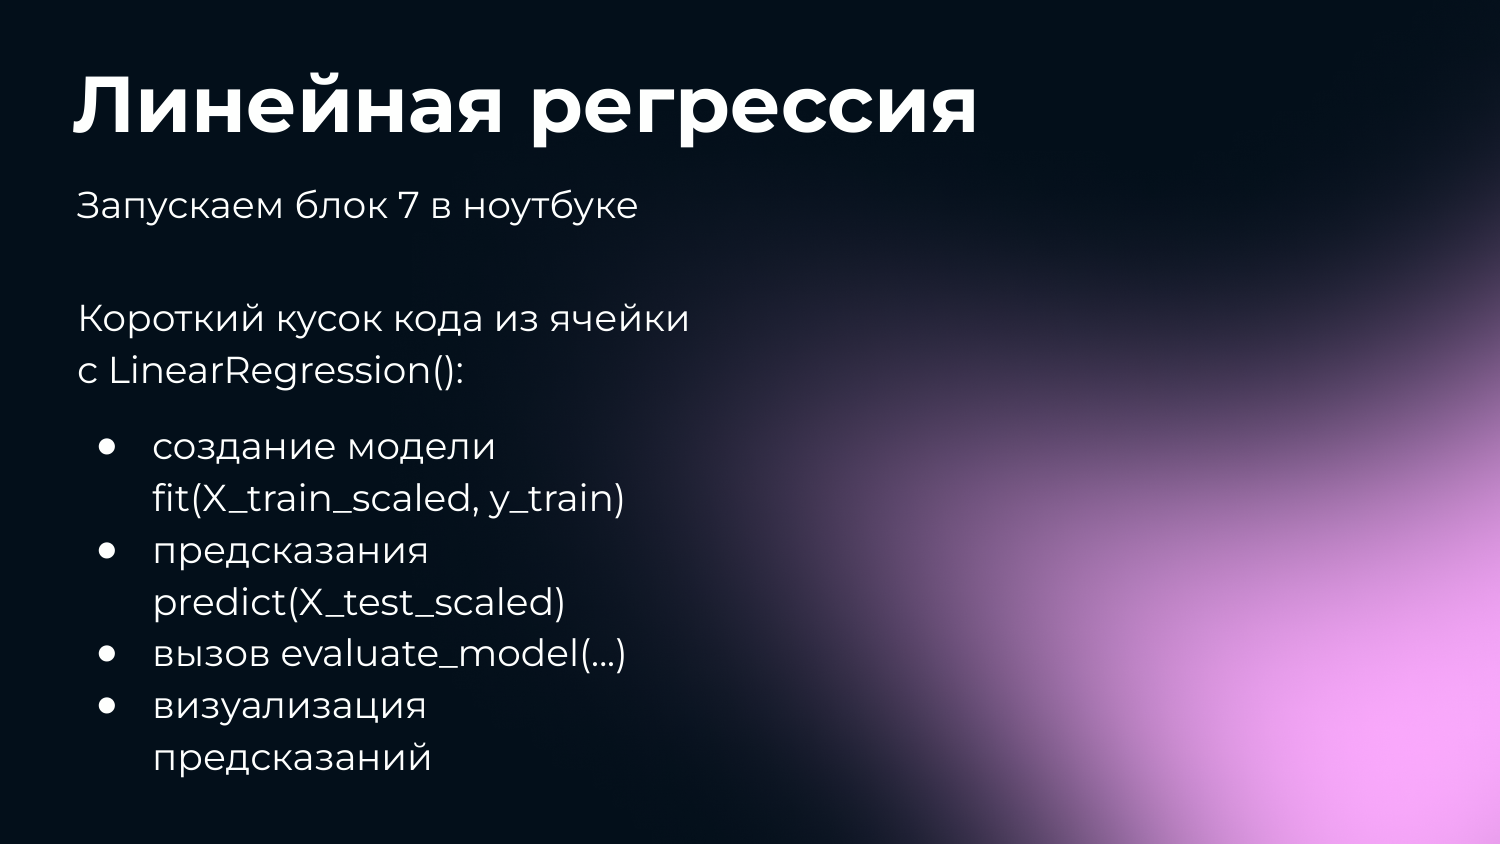

# Линейная регрессия
Запускаем блок 7 в ноутбуке
Короткий кусок кода из ячейки с LinearRegression():
создание модели fit(X_train_scaled, y_train)
предсказания predict(X_test_scaled)
вызов evaluate_model(...)
визуализация предсказаний